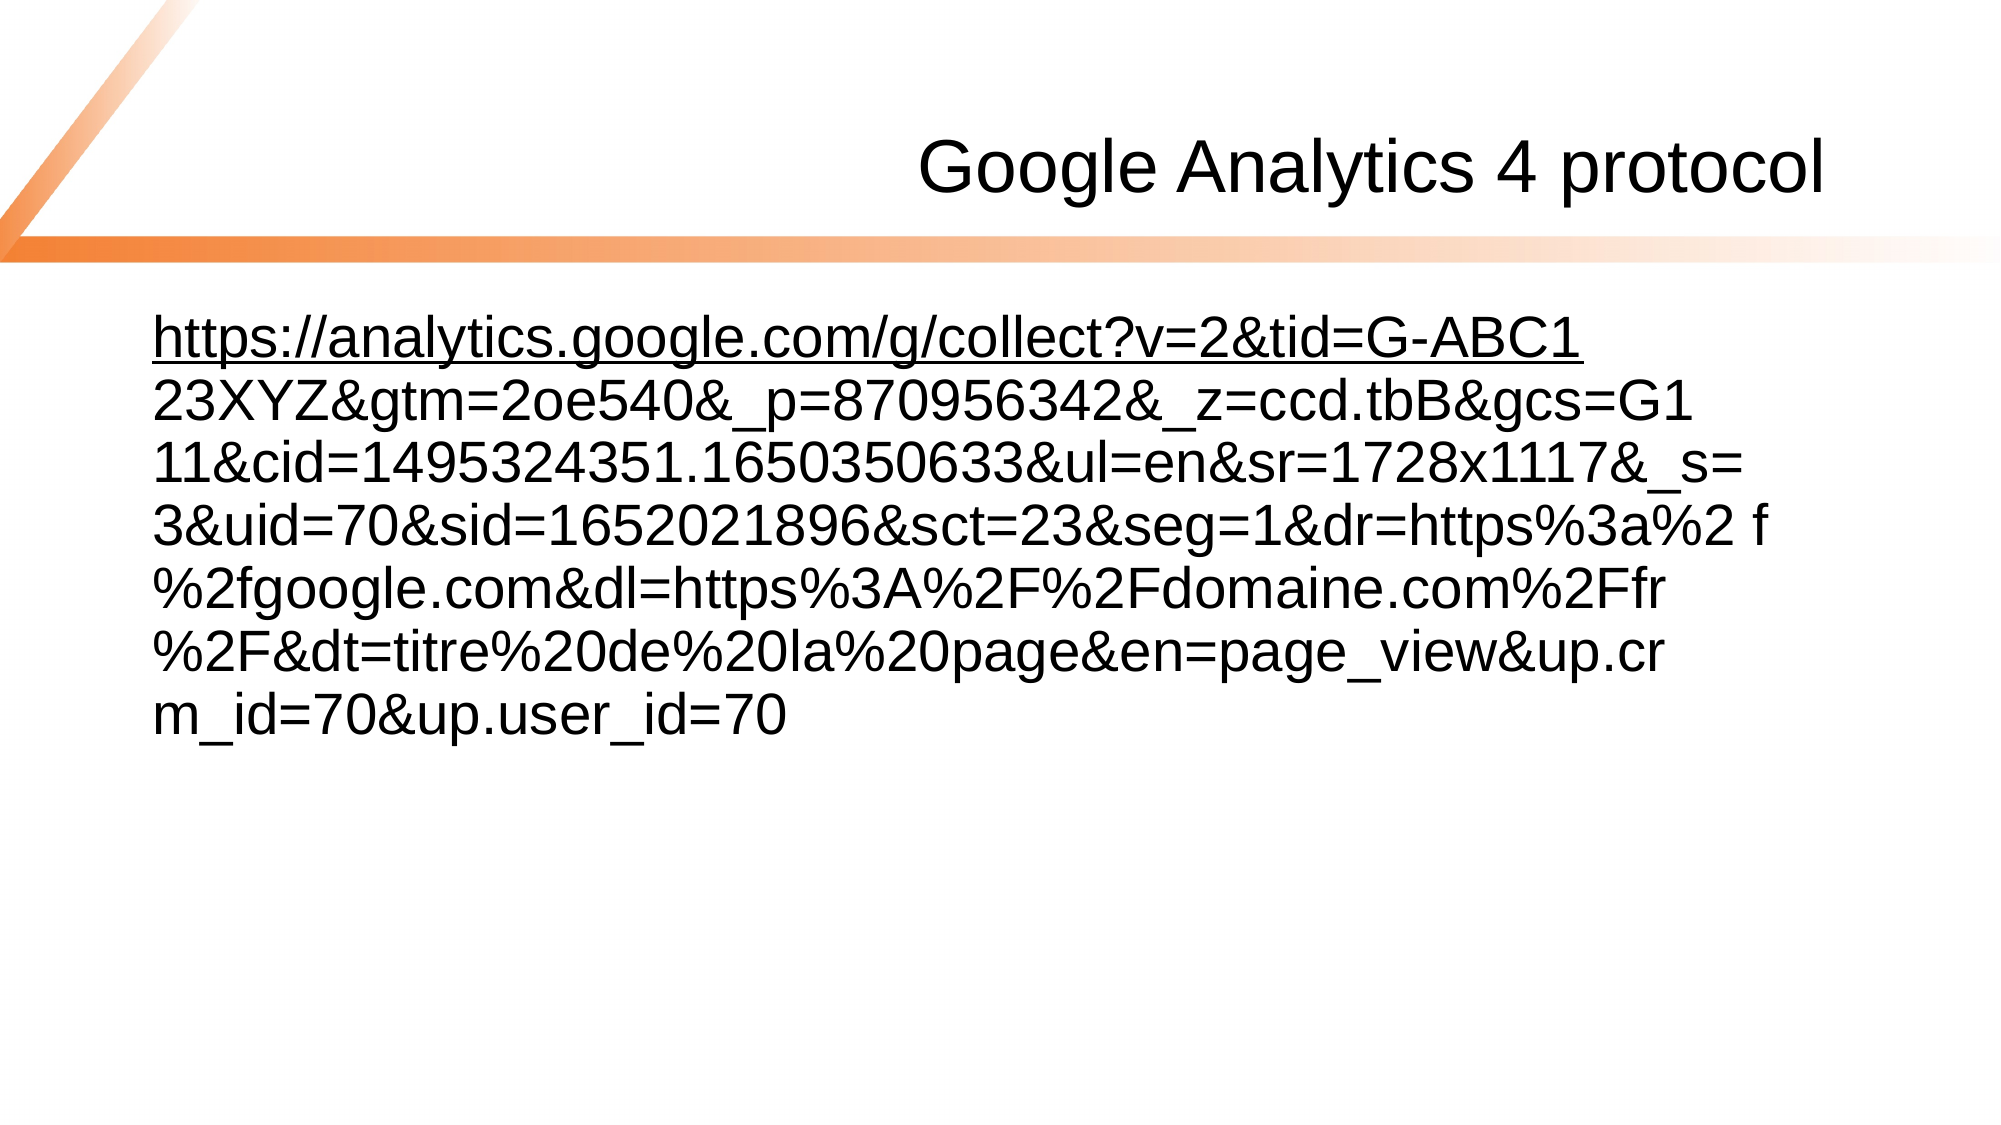

# Google Analytics 4 protocol
https://analytics.google.com/g/collect?v=2&tid=G-ABC1 23XYZ&gtm=2oe540&_p=870956342&_z=ccd.tbB&gcs=G1 11&cid=1495324351.1650350633&ul=en&sr=1728x1117&_s= 3&uid=70&sid=1652021896&sct=23&seg=1&dr=https%3a%2 f%2fgoogle.com&dl=https%3A%2F%2Fdomaine.com%2Ffr %2F&dt=titre%20de%20la%20page&en=page_view&up.cr m_id=70&up.user_id=70